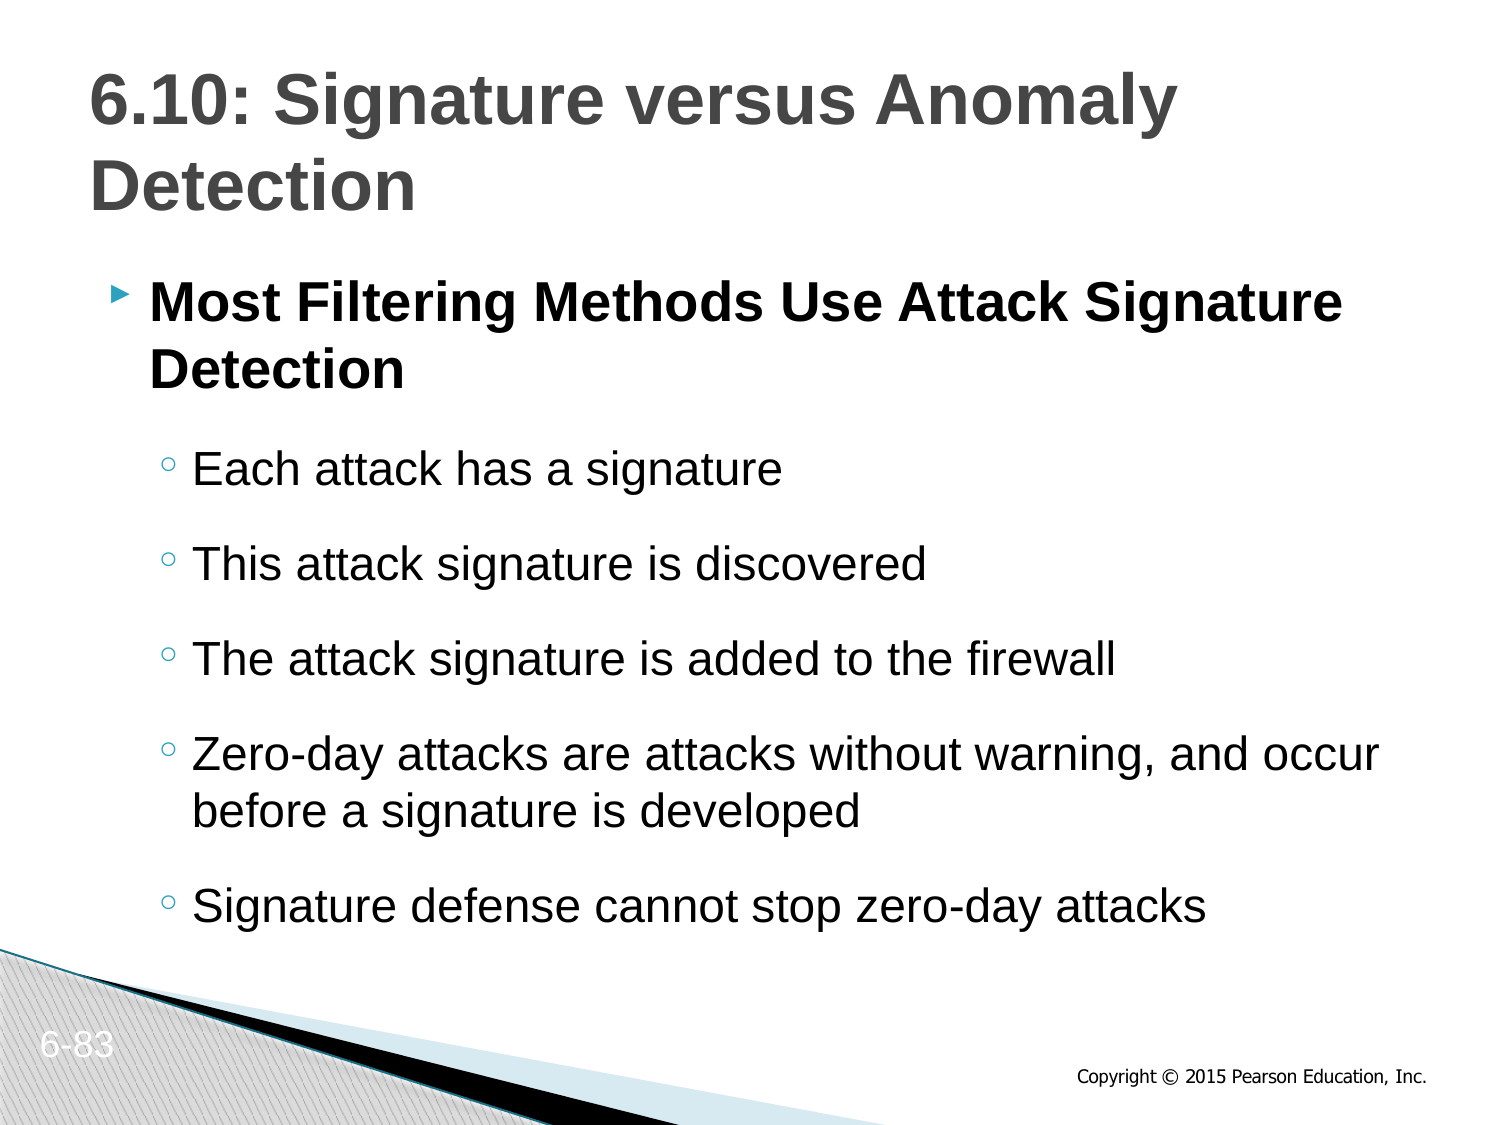

# 6.10: Signature versus Anomaly Detection
Most Filtering Methods Use Attack Signature Detection
Each attack has a signature
This attack signature is discovered
The attack signature is added to the firewall
Zero-day attacks are attacks without warning, and occur before a signature is developed
Signature defense cannot stop zero-day attacks
6-83